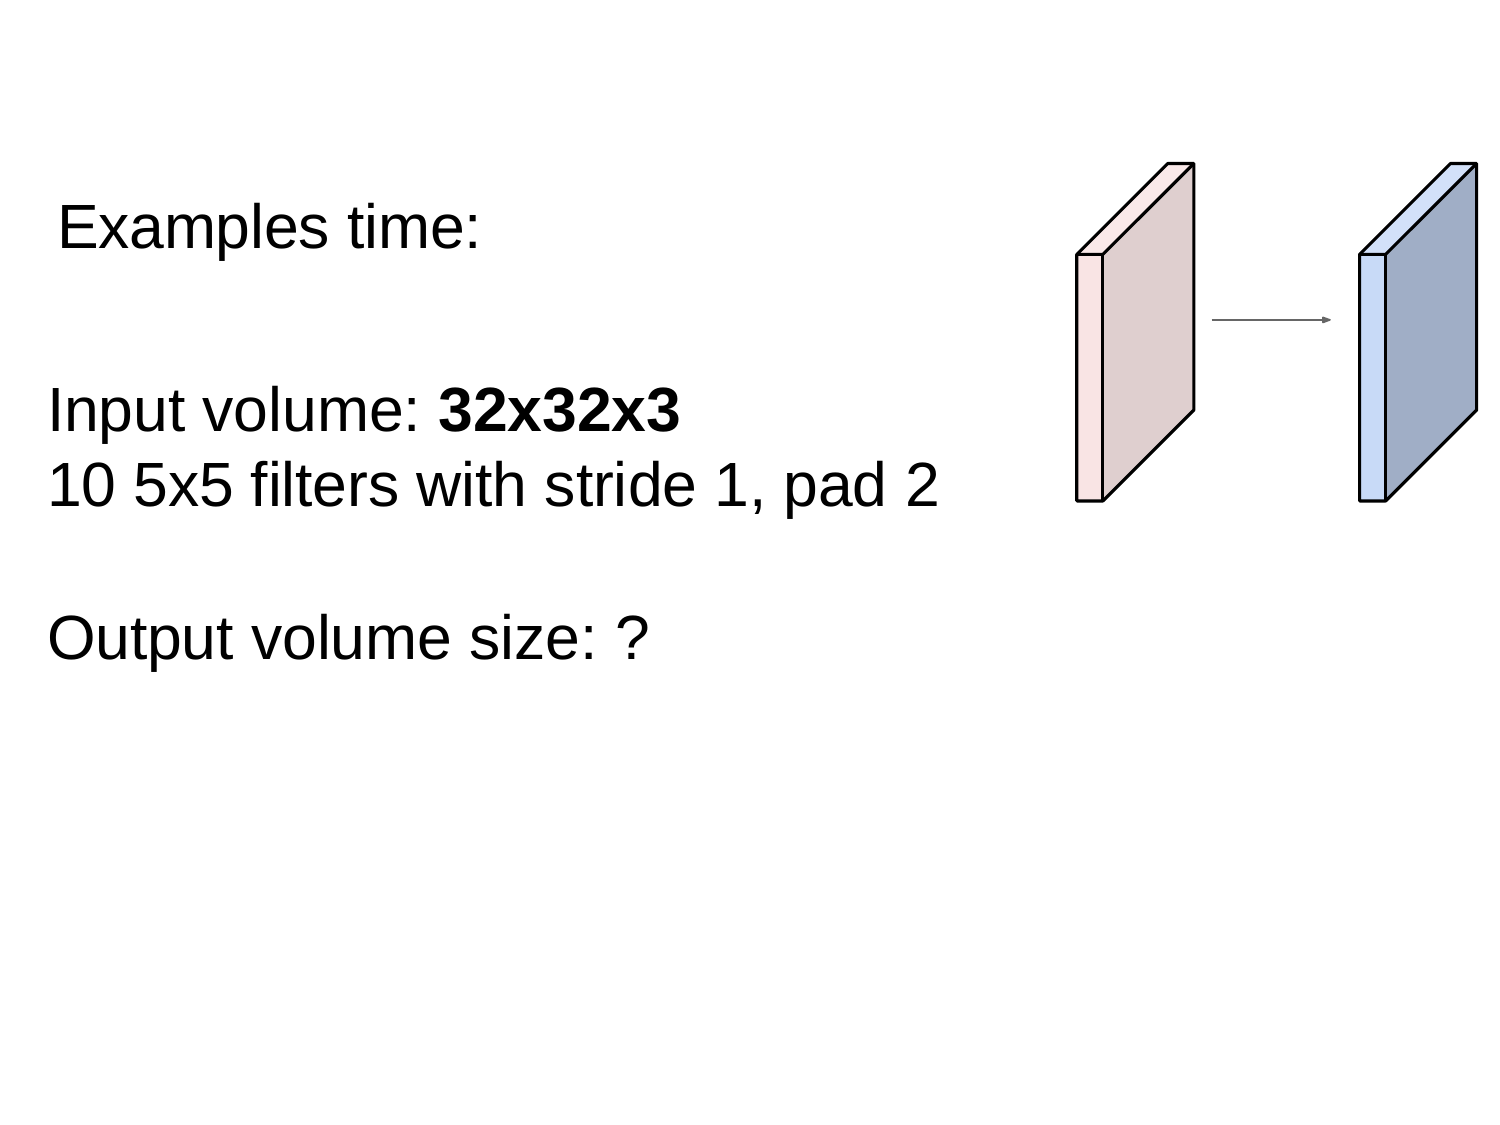

Examples time:

Input volume: 32x32x3
10 5x5 filters with stride 1, pad 2

Output volume size: ?

Fei-Fei Li & Justin Johnson & Serena Yeung	Lecture 5 -	April 17, 2018
Lecture 5 - 45
April 17, 2018
Fei-Fei Li & Justin Johnson & Serena Yeung